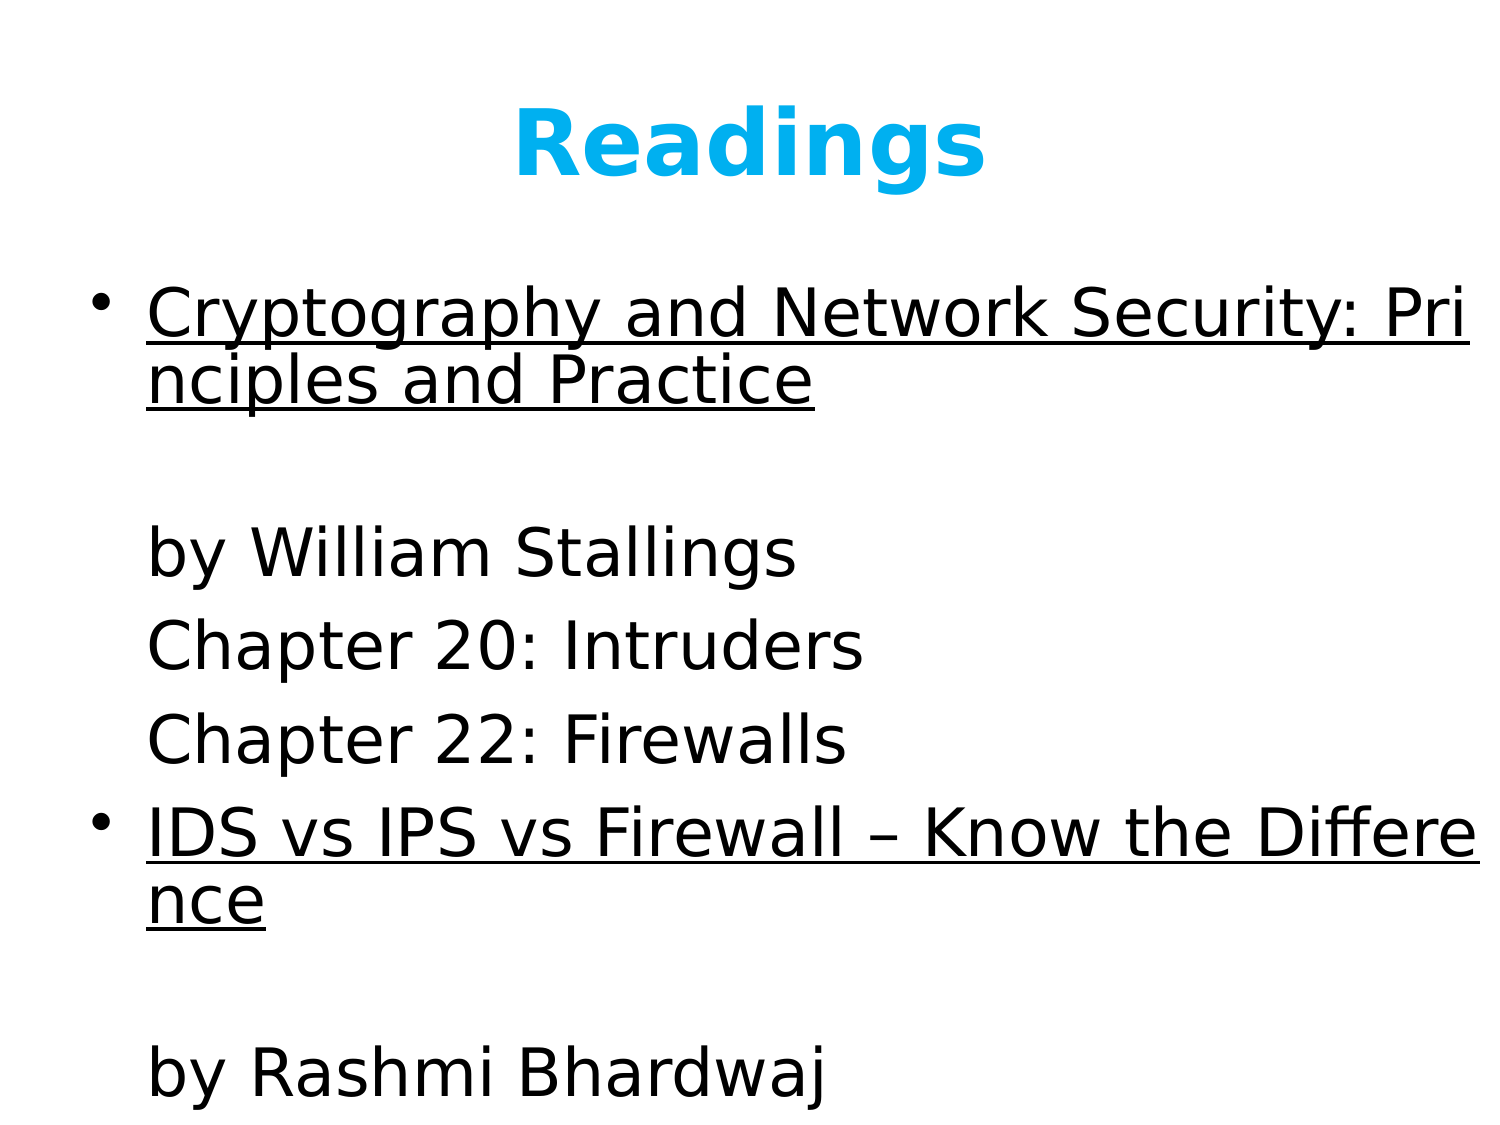

# Readings
Cryptography and Network Security: Principles and Practice
	by William Stallings
	Chapter 20: Intruders
	Chapter 22: Firewalls
IDS vs IPS vs Firewall – Know the Difference
	by Rashmi Bhardwaj